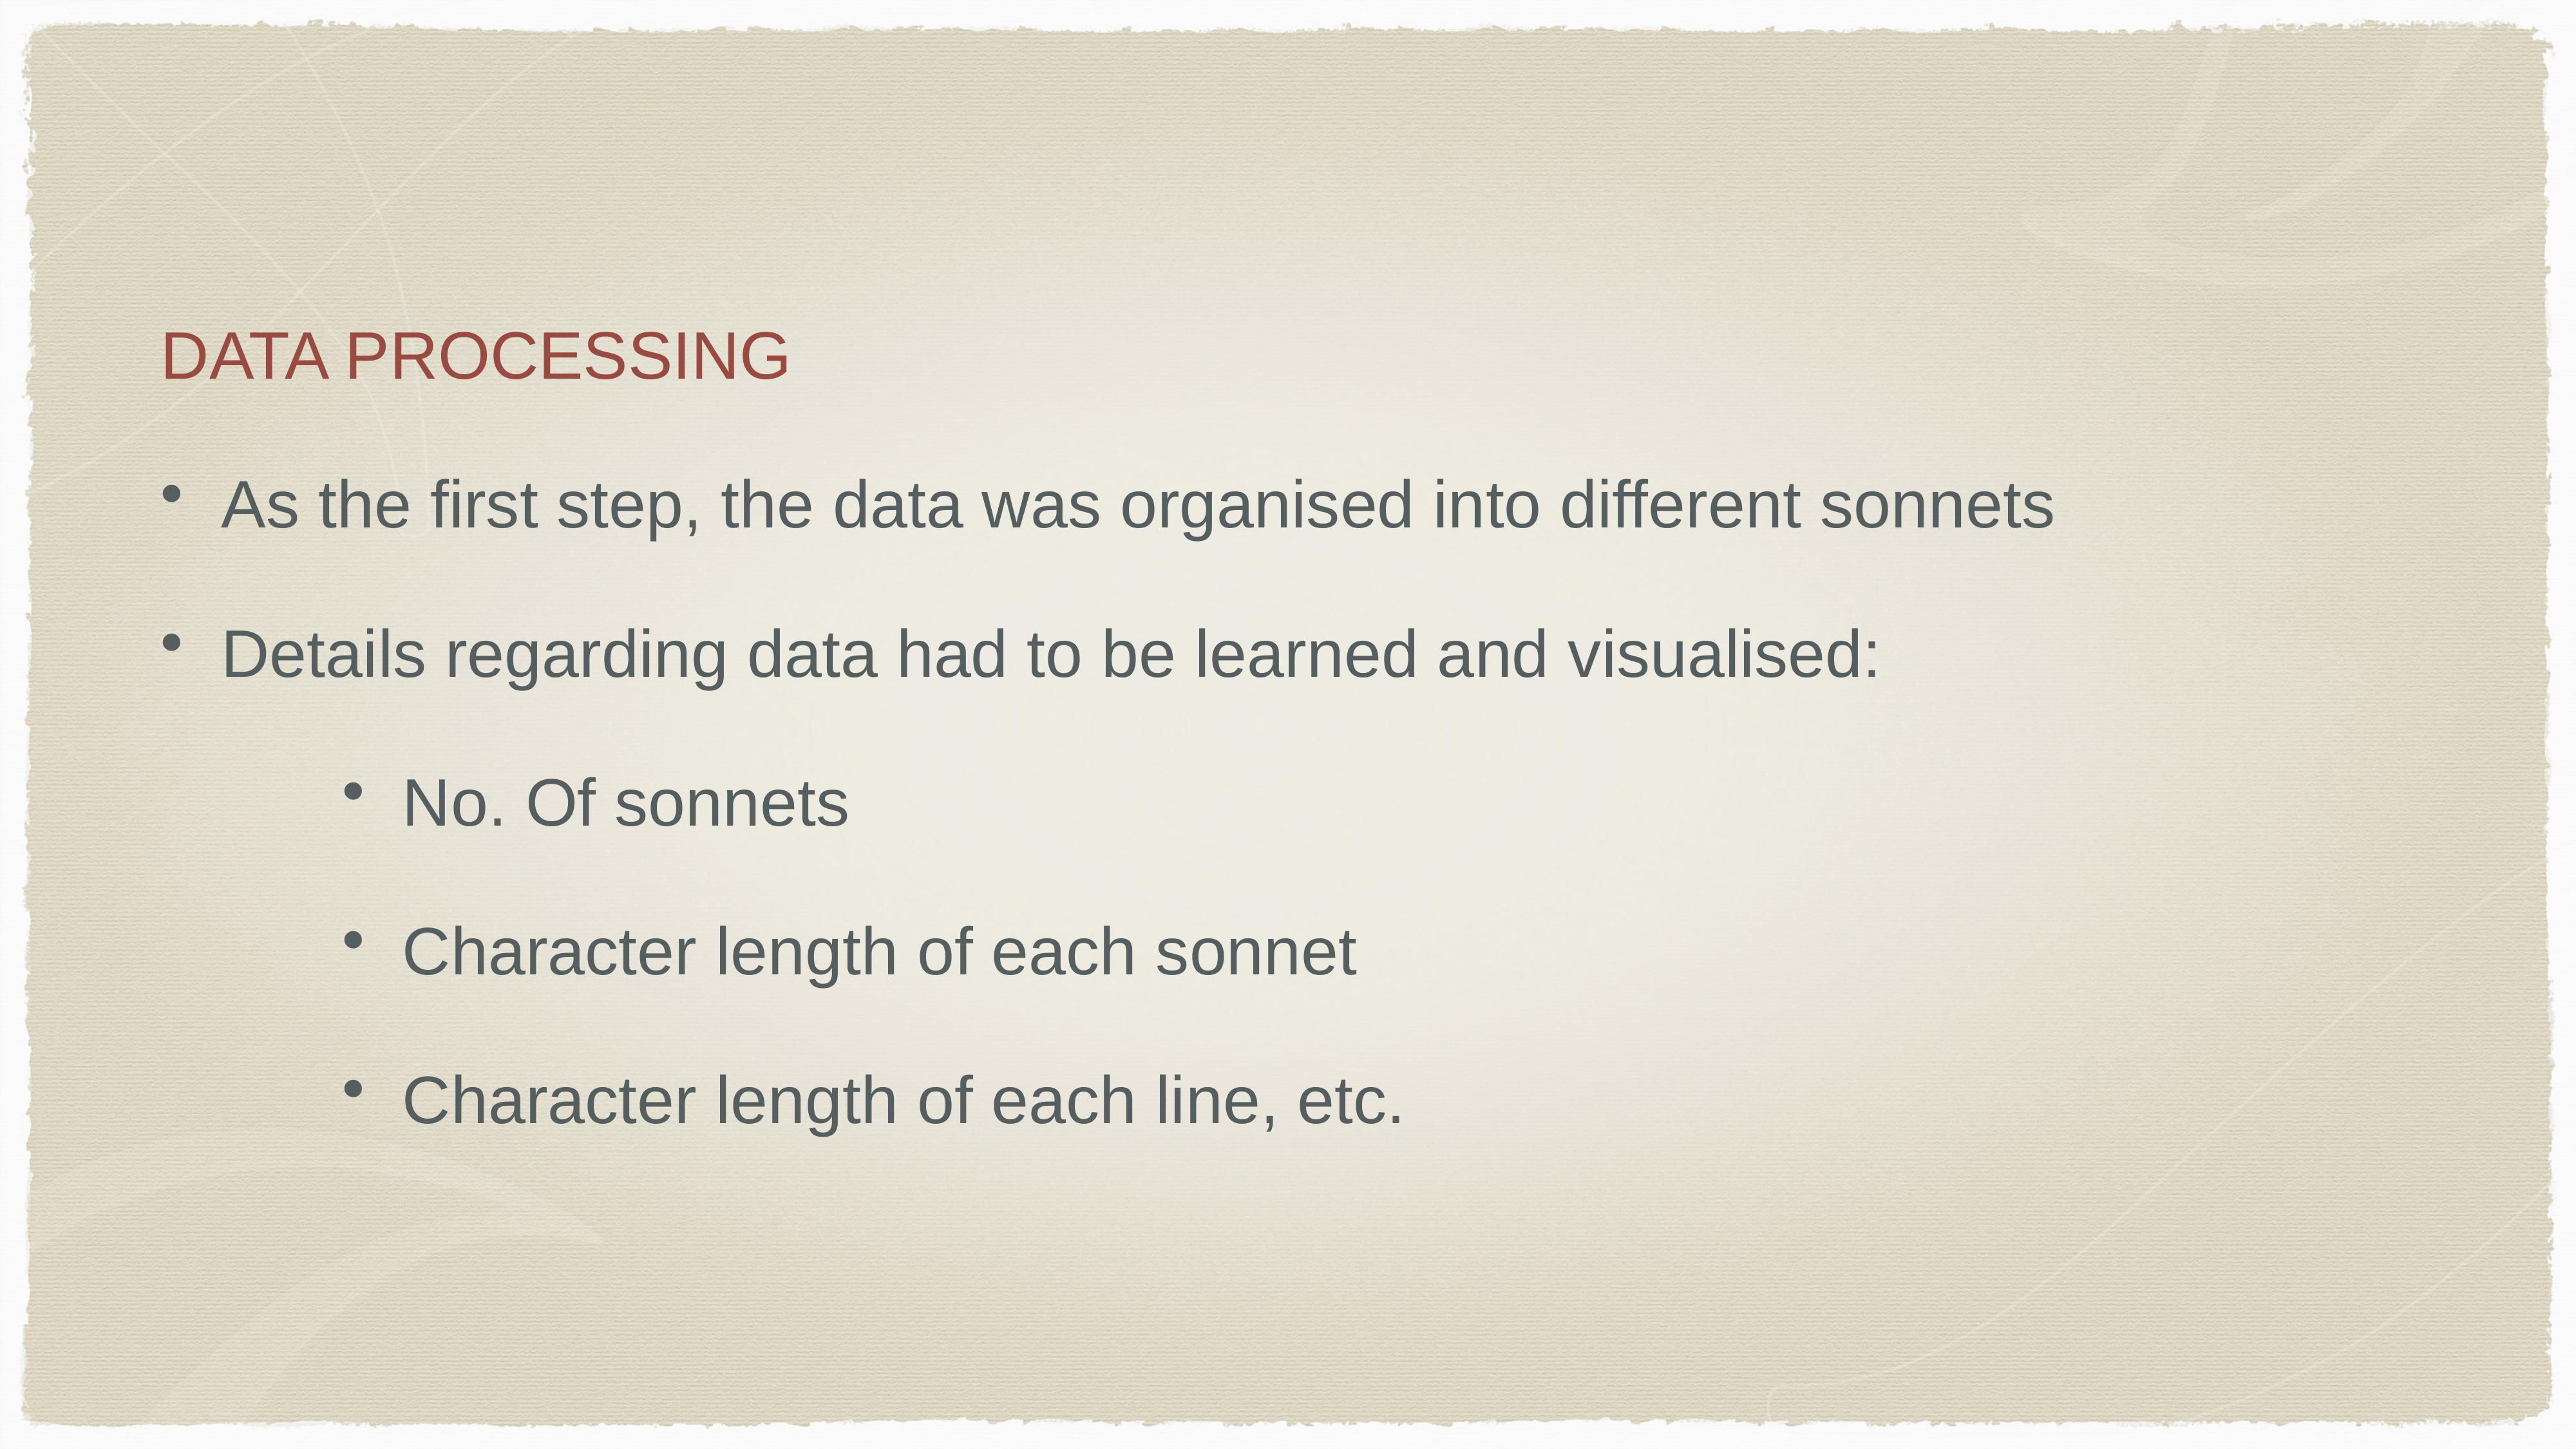

DATA PROCESSING
As the first step, the data was organised into different sonnets
Details regarding data had to be learned and visualised:
No. Of sonnets
Character length of each sonnet
Character length of each line, etc.